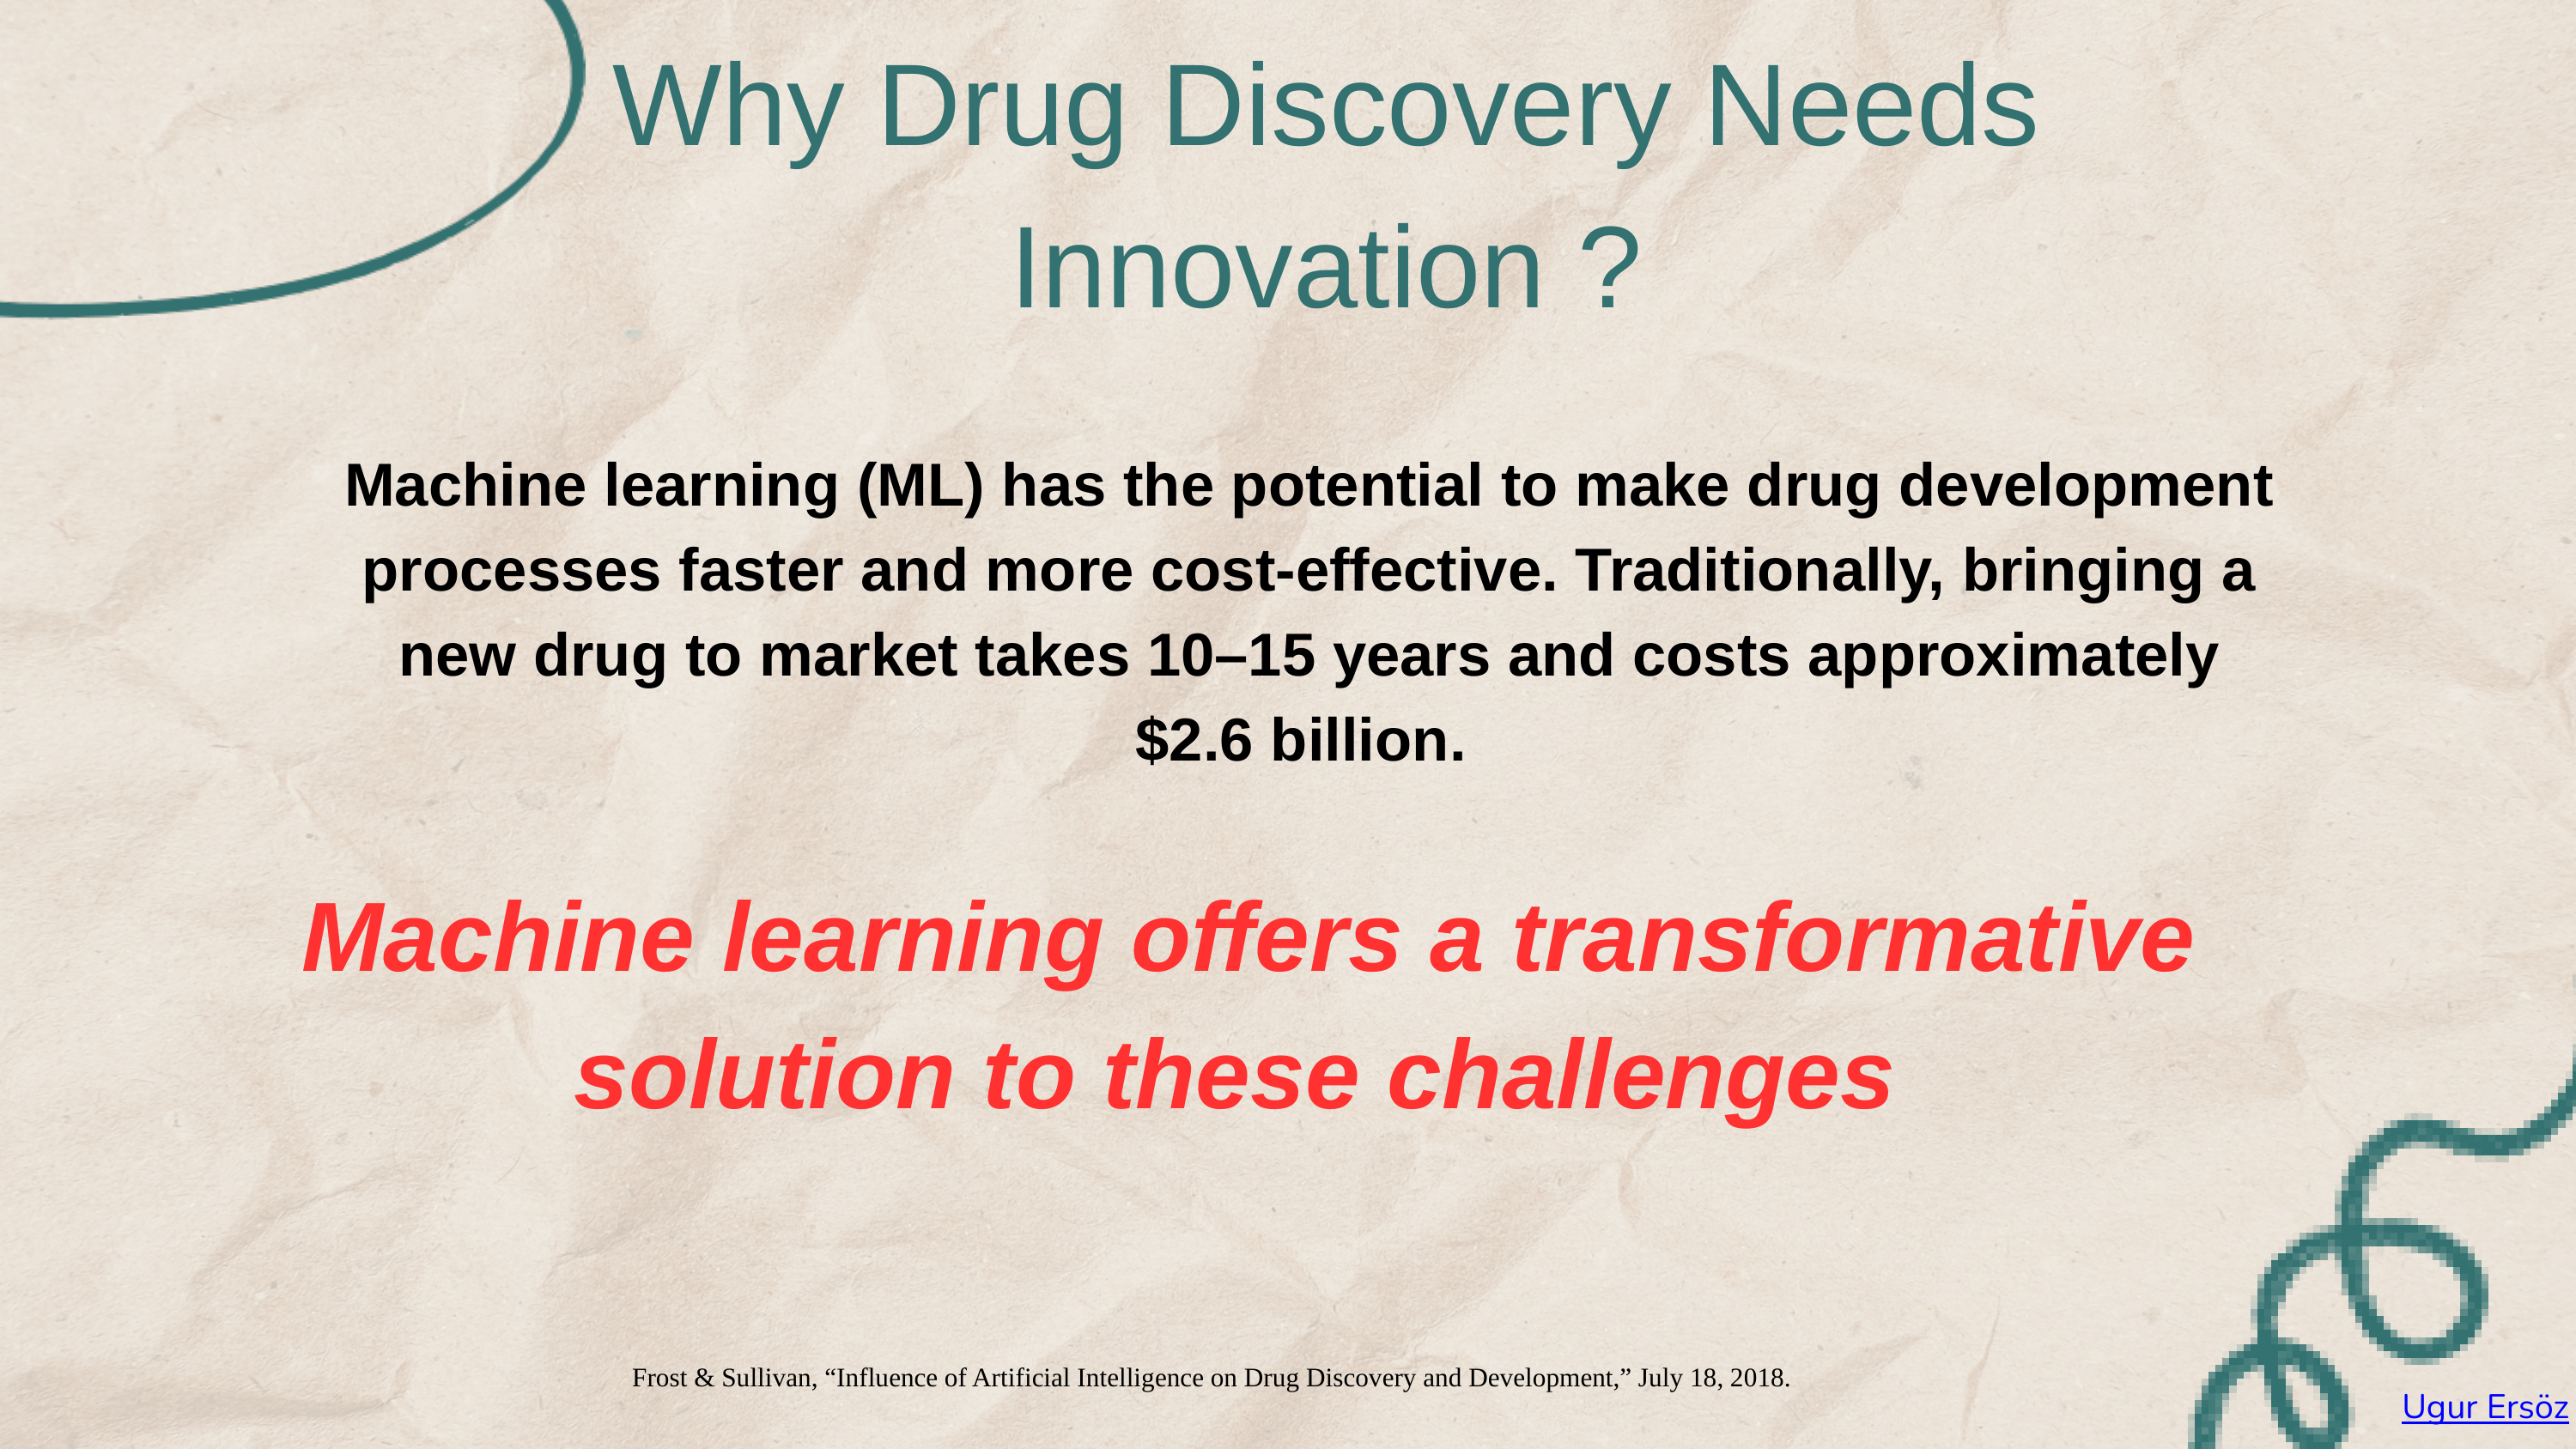

Why Drug Discovery Needs Innovation ?
Machine learning (ML) has the potential to make drug development processes faster and more cost-effective. Traditionally, bringing a new drug to market takes 10–15 years and costs approximately $2.6 billion.

Machine learning offers a transformative solution to these challenges

Frost & Sullivan, “Influence of Artificial Intelligence on Drug Discovery and Development,” July 18, 2018.
Ugur Ersöz